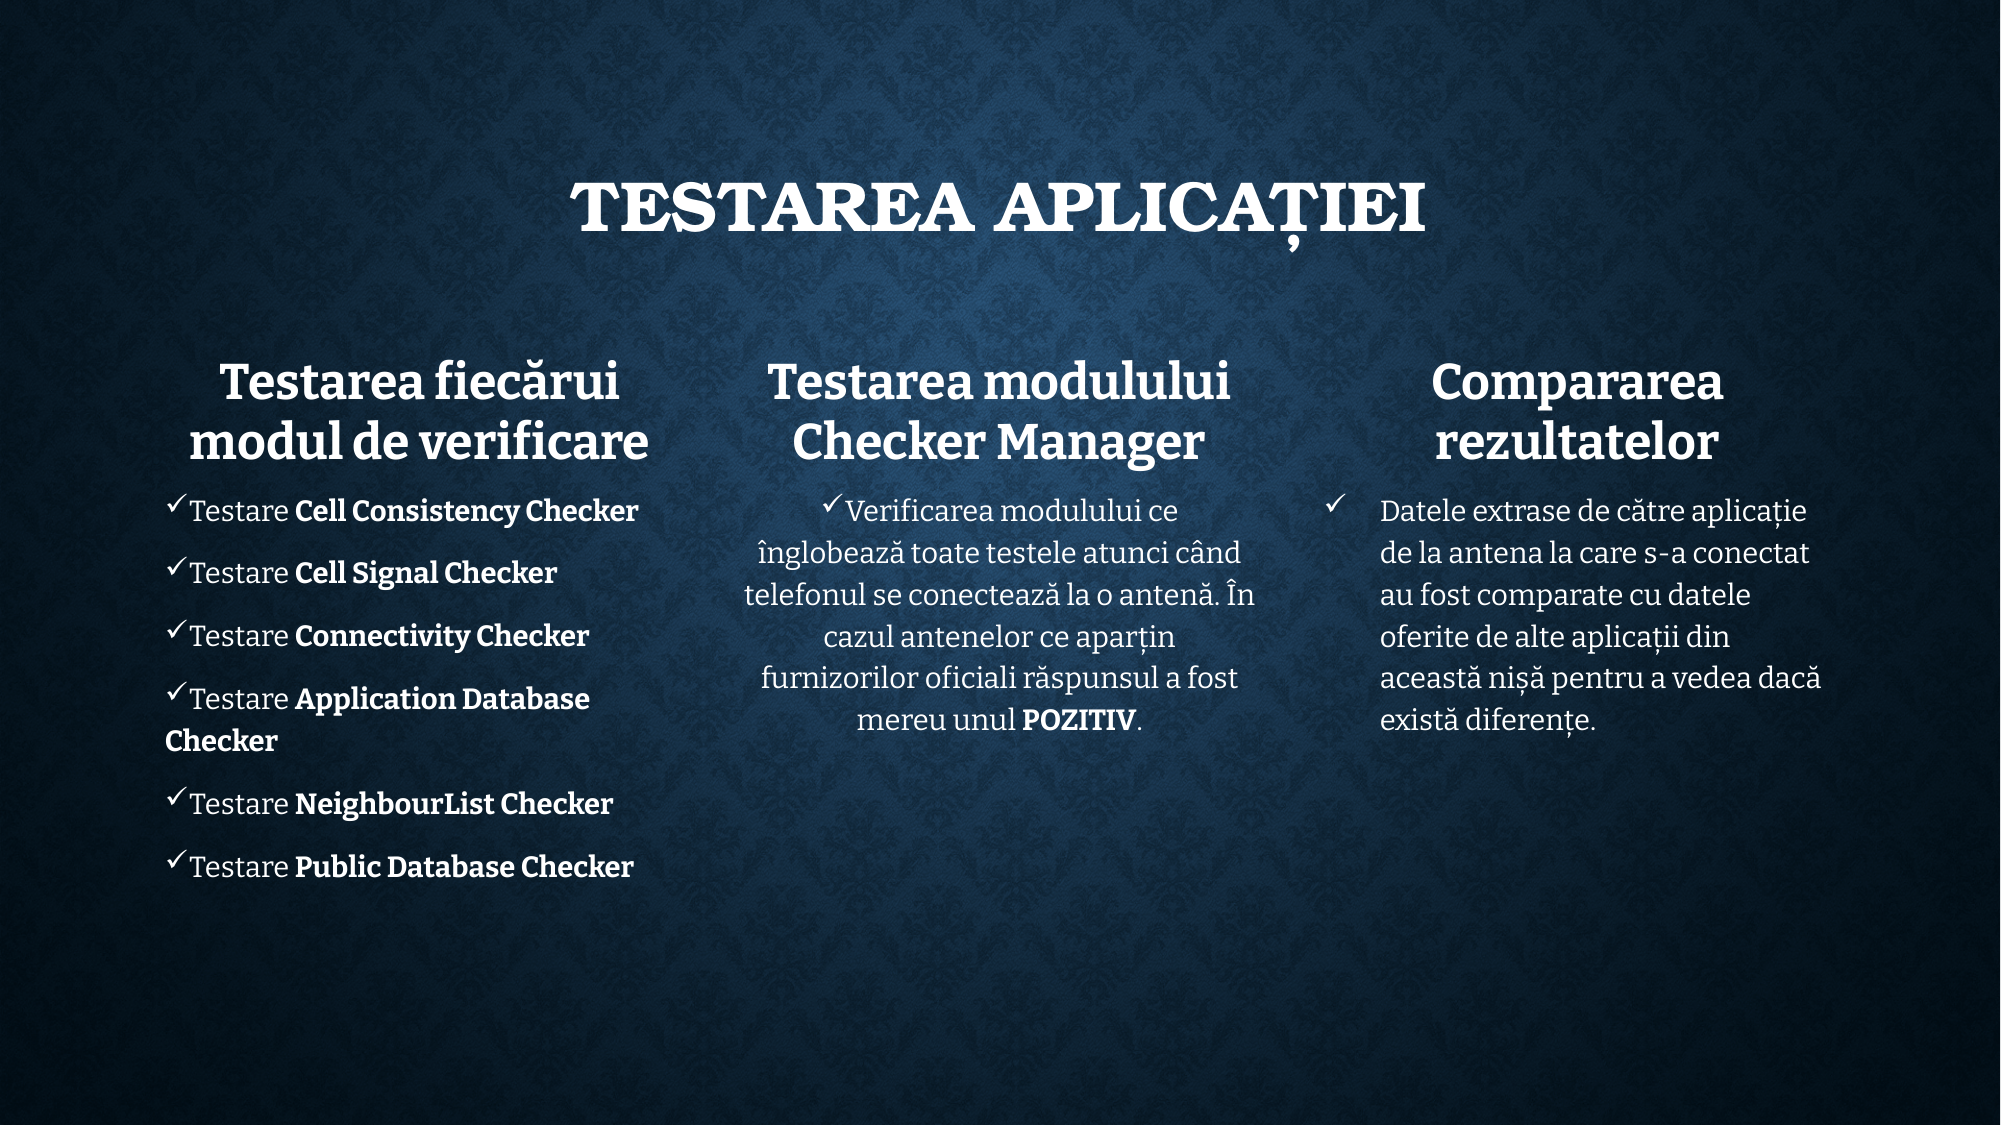

# Testarea aplicației
Testarea fiecărui modul de verificare
Testarea modulului Checker Manager
Compararea rezultatelor
Testare Cell Consistency Checker
Testare Cell Signal Checker
Testare Connectivity Checker
Testare Application Database Checker
Testare NeighbourList Checker
Testare Public Database Checker
Verificarea modulului ce înglobează toate testele atunci când telefonul se conectează la o antenă. În cazul antenelor ce aparțin furnizorilor oficiali răspunsul a fost mereu unul POZITIV.
Datele extrase de către aplicație de la antena la care s-a conectat au fost comparate cu datele oferite de alte aplicații din această nișă pentru a vedea dacă există diferențe.